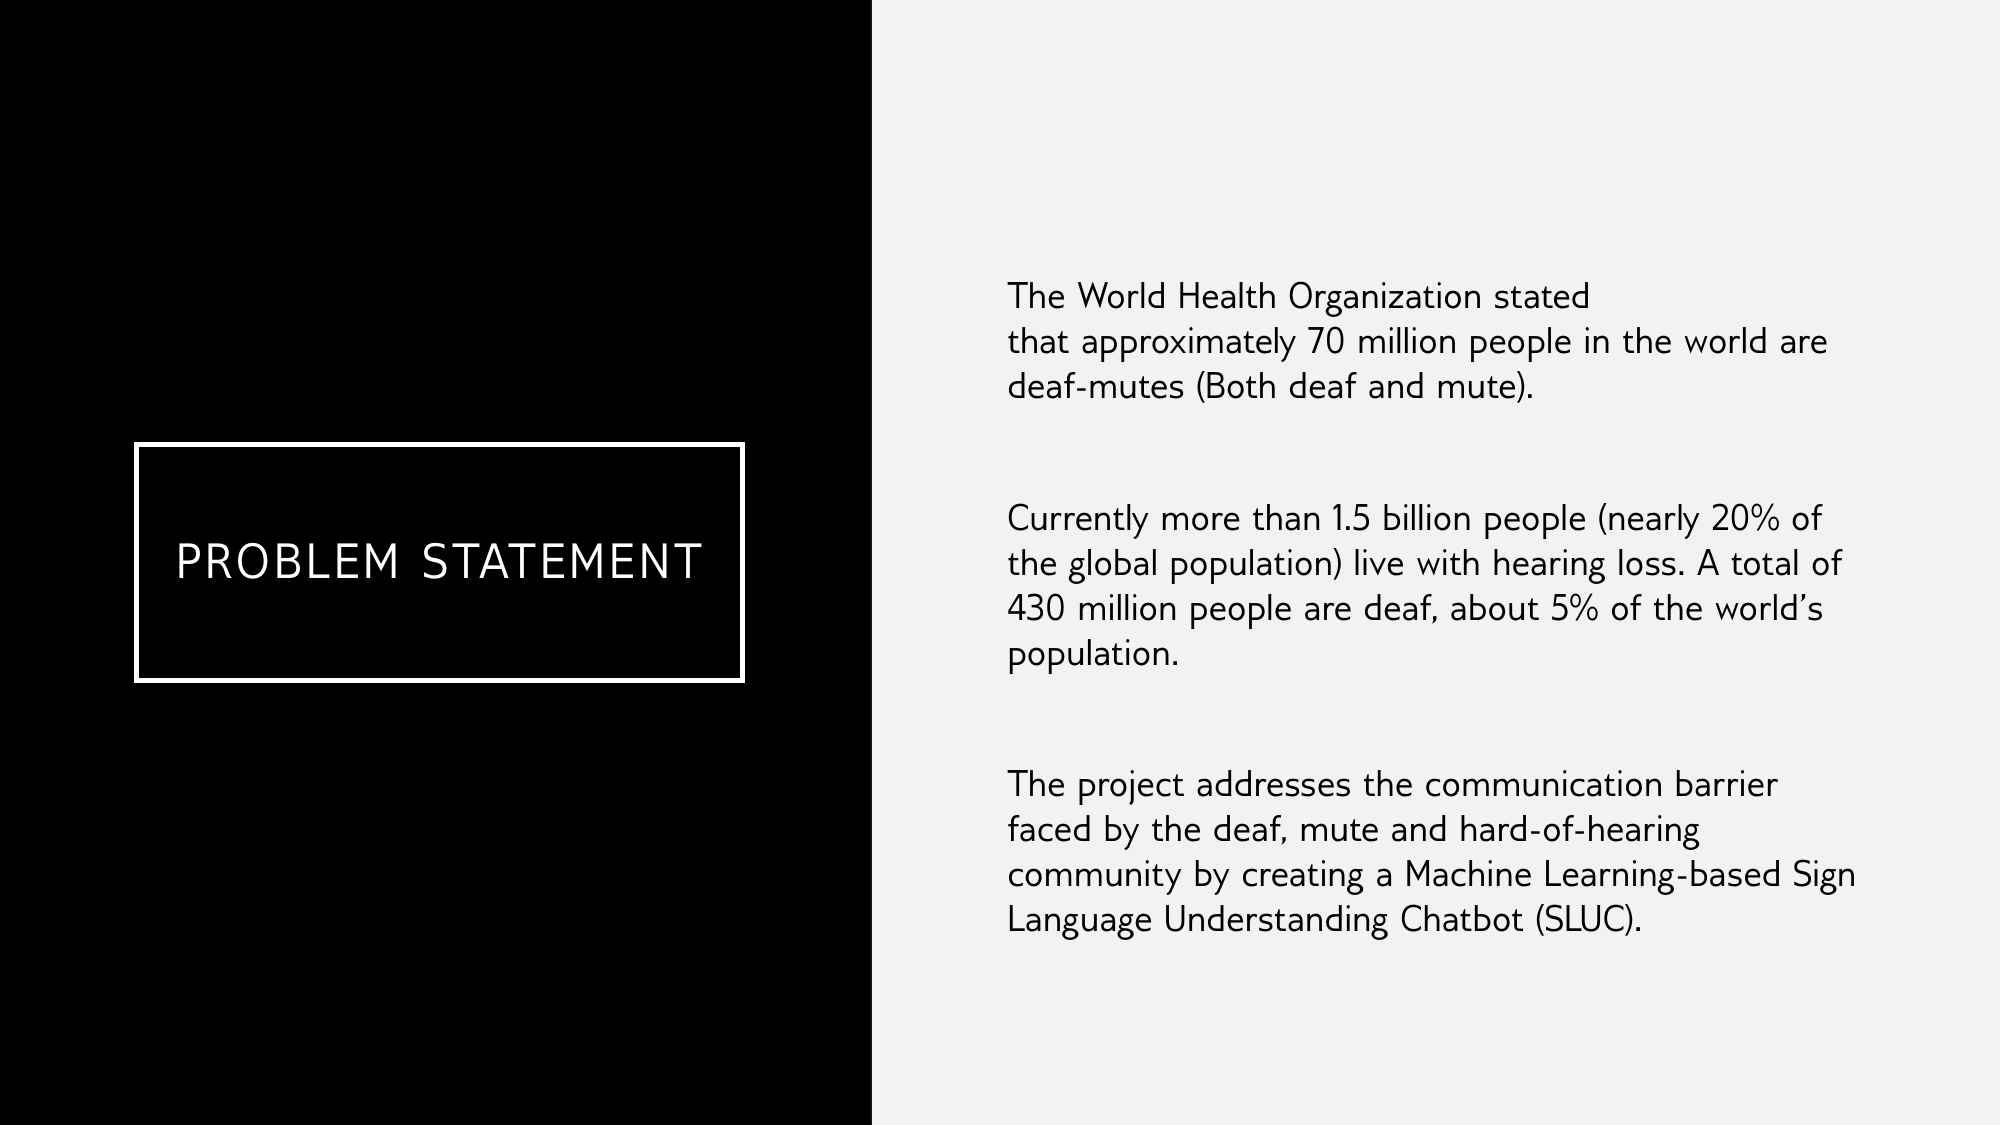

The World Health Organization stated that approximately 70 million people in the world are deaf-mutes (Both deaf and mute).

Currently more than 1.5 billion people (nearly 20% of the global population) live with hearing loss. A total of 430 million people are deaf, about 5% of the world’s population.

The project addresses the communication barrier faced by the deaf, mute and hard-of-hearing community by creating a Machine Learning-based Sign Language Understanding Chatbot (SLUC).

# PROBLEM STATEMENT